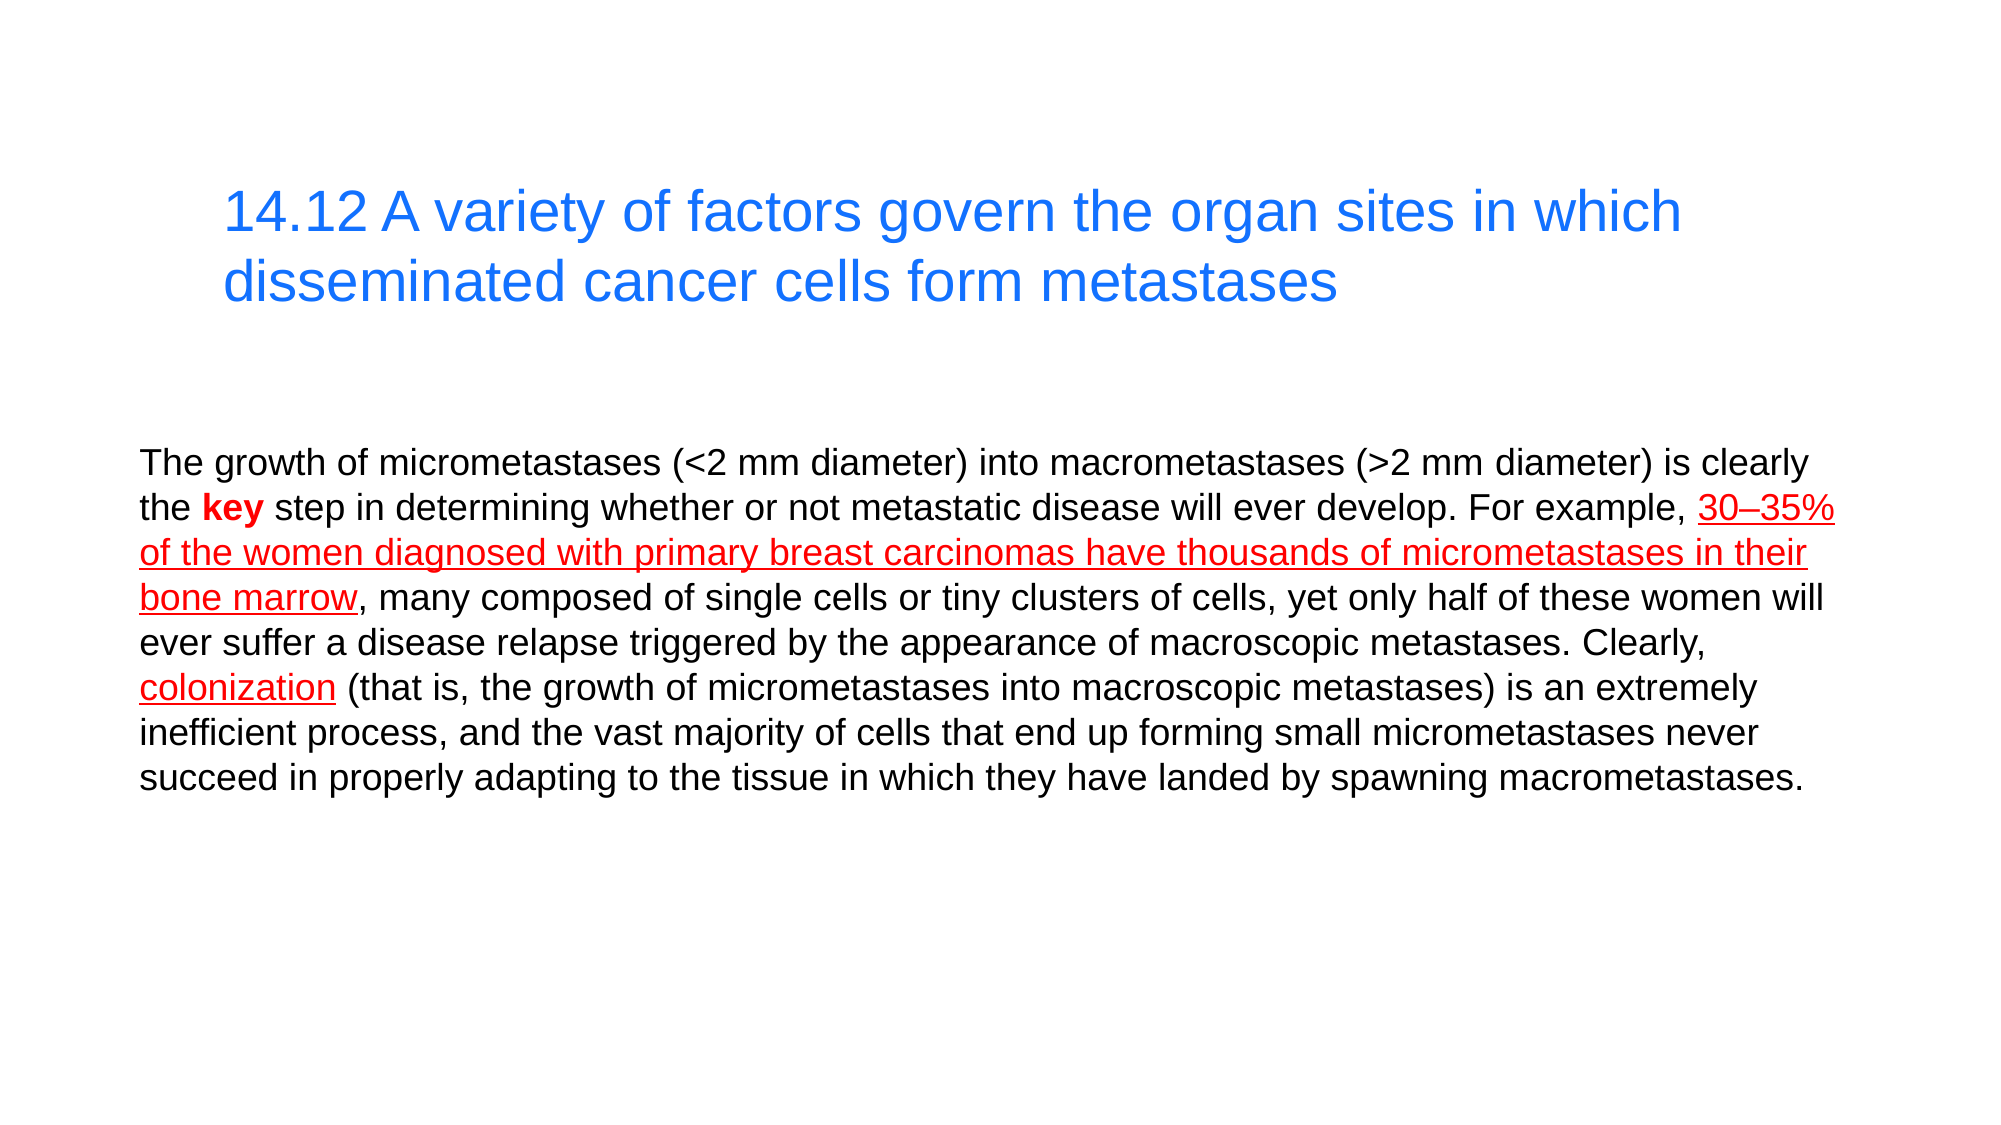

14.12 A variety of factors govern the organ sites in which disseminated cancer cells form metastases
The growth of micrometastases (<2 mm diameter) into macrometastases (>2 mm diameter) is clearly the key step in determining whether or not metastatic disease will ever develop. For example, 30–35% of the women diagnosed with primary breast carcinomas have thousands of micrometastases in their bone marrow, many composed of single cells or tiny clusters of cells, yet only half of these women will ever suffer a disease relapse triggered by the appearance of macroscopic metastases. Clearly, colonization (that is, the growth of micrometastases into macroscopic metastases) is an extremely inefficient process, and the vast majority of cells that end up forming small micrometastases never succeed in properly adapting to the tissue in which they have landed by spawning macrometastases.